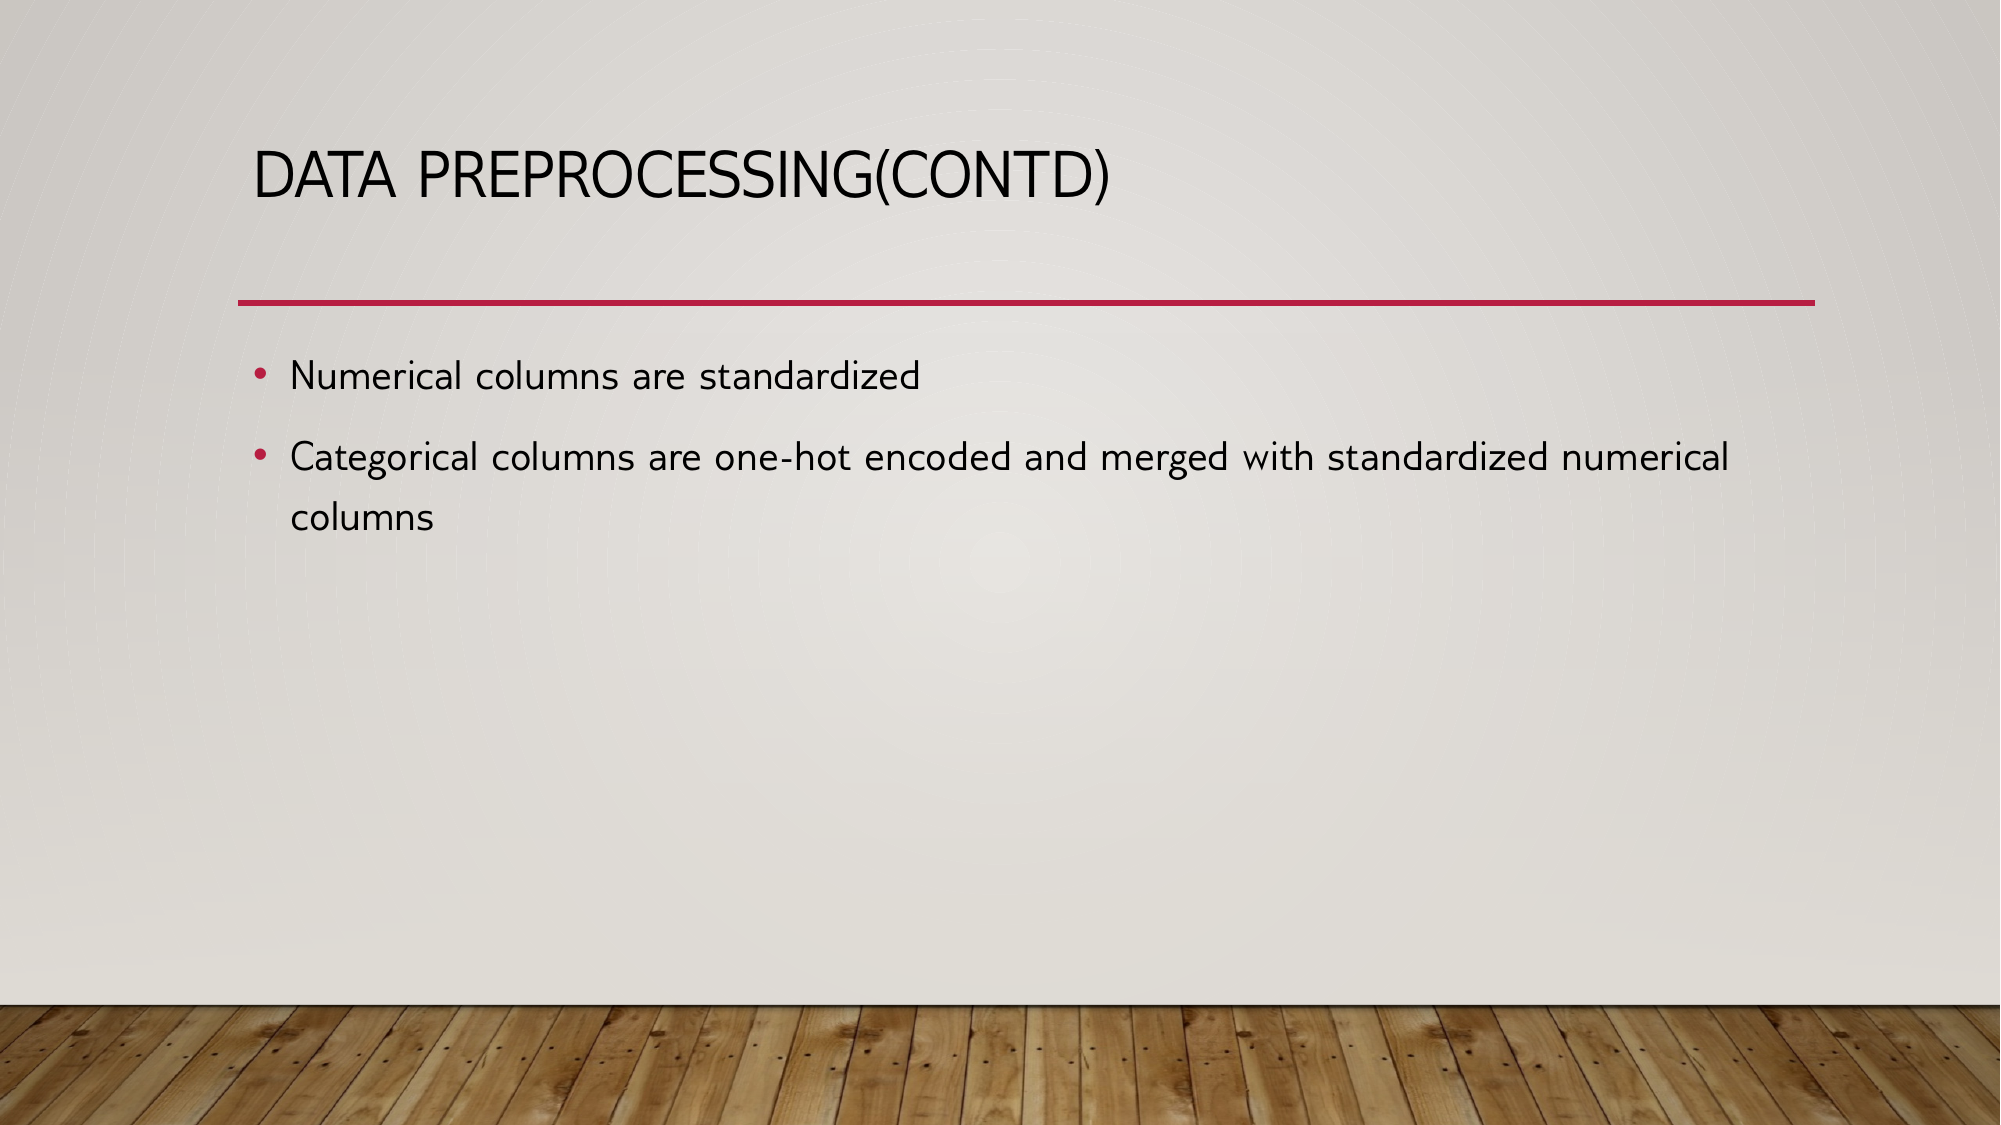

# DATA PREPROCESSING(CONTD)
Numerical columns are standardized
Categorical columns are one-hot encoded and merged with standardized numerical columns